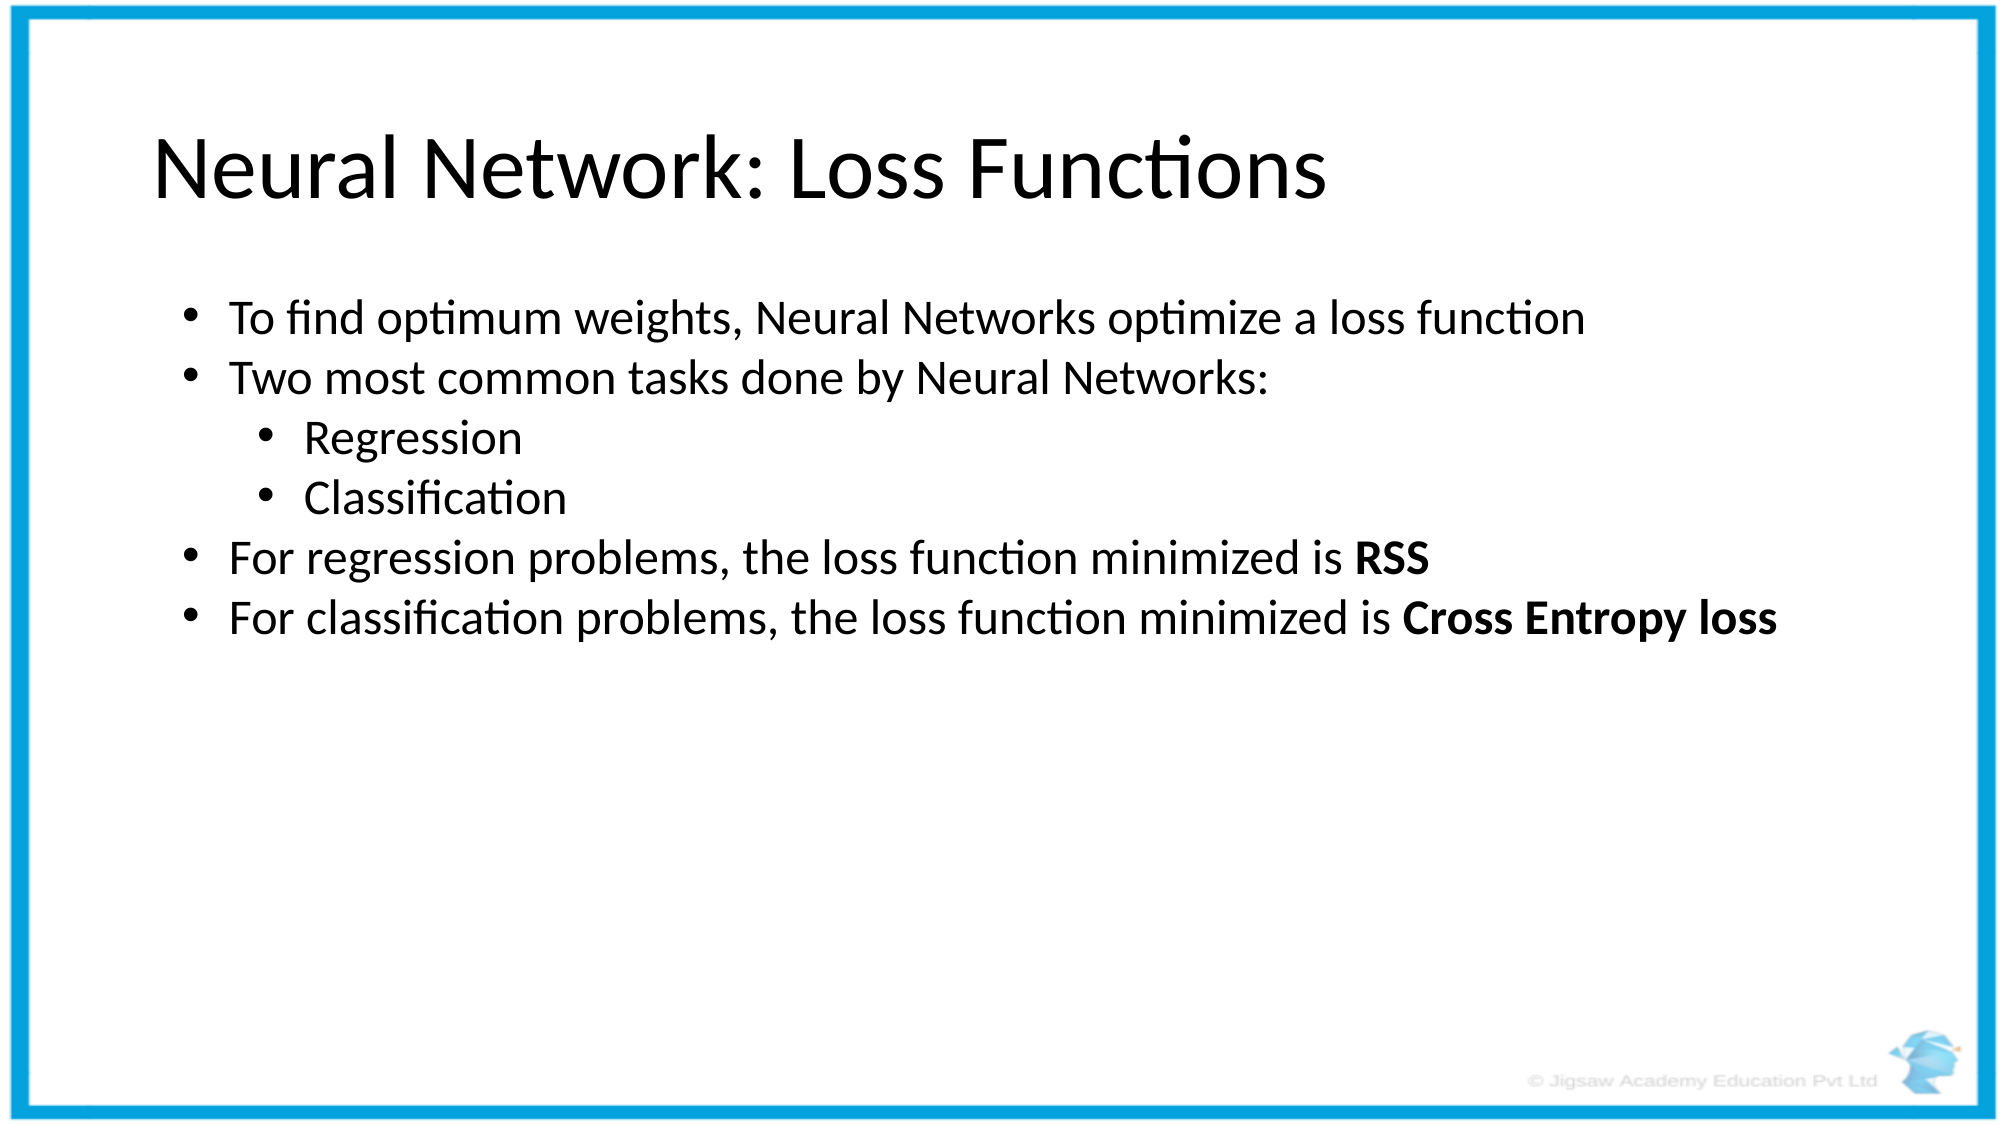

# Neural Network: Loss Functions
To find optimum weights, Neural Networks optimize a loss function
Two most common tasks done by Neural Networks:
Regression
Classification
For regression problems, the loss function minimized is RSS
For classification problems, the loss function minimized is Cross Entropy loss